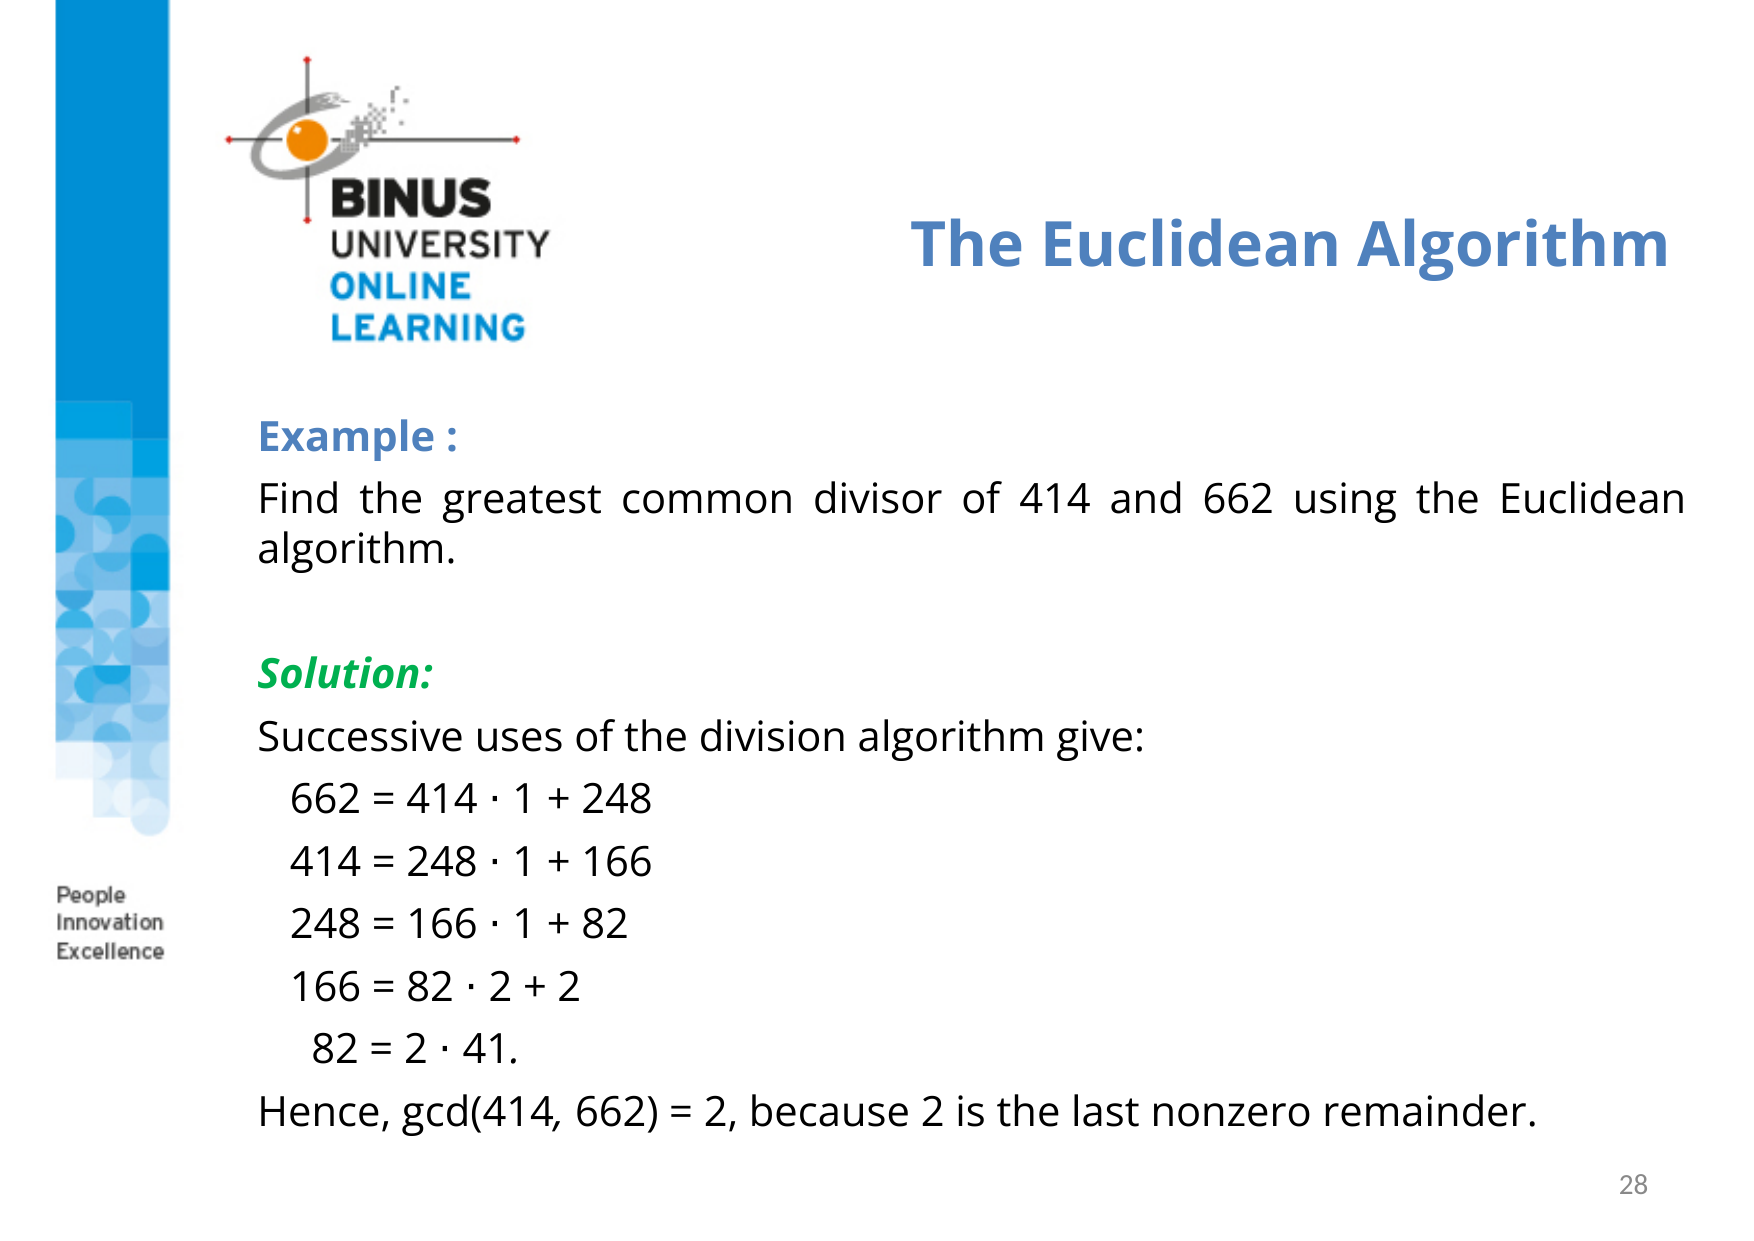

# The Euclidean Algorithm
Example :
Find the greatest common divisor of 414 and 662 using the Euclidean algorithm.

Solution:
Successive uses of the division algorithm give:
   662 = 414 ⋅ 1 + 248
   414 = 248 ⋅ 1 + 166
   248 = 166 ⋅ 1 + 82
   166 = 82 ⋅ 2 + 2
     82 = 2 ⋅ 41.
Hence, gcd(414, 662) = 2, because 2 is the last nonzero remainder.
28